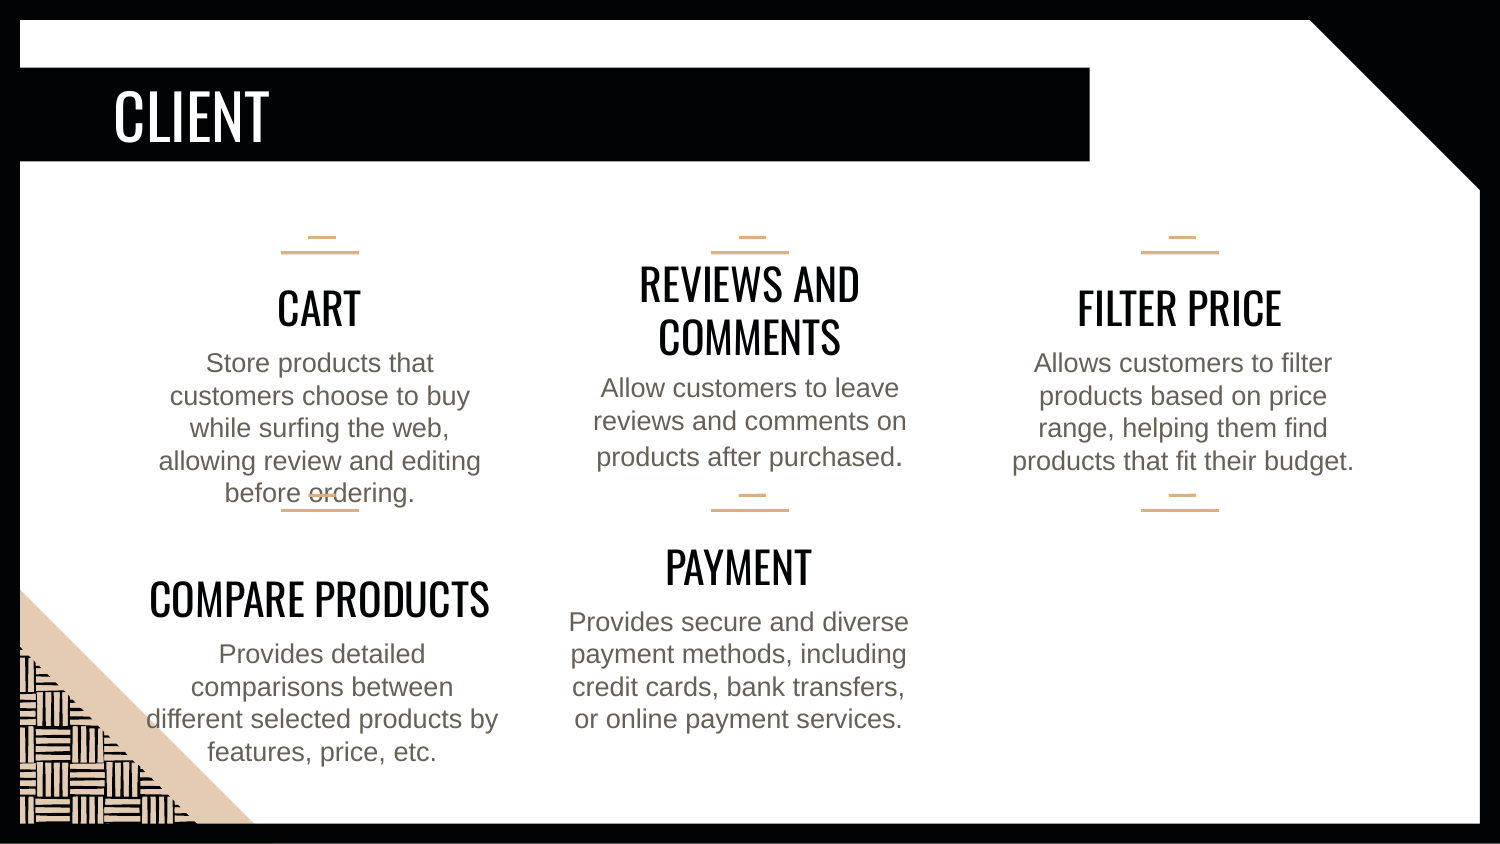

CLIENT
# REVIEWS AND COMMENTS
CART
FILTER PRICE
Store products that customers choose to buy while surfing the web, allowing review and editing before ordering.
Allows customers to filter products based on price range, helping them find products that fit their budget.
Allow customers to leave reviews and comments on products after purchased.
COMPARE PRODUCTS
PAYMENT
Provides secure and diverse payment methods, including credit cards, bank transfers, or online payment services.
Provides detailed comparisons between different selected products by features, price, etc.